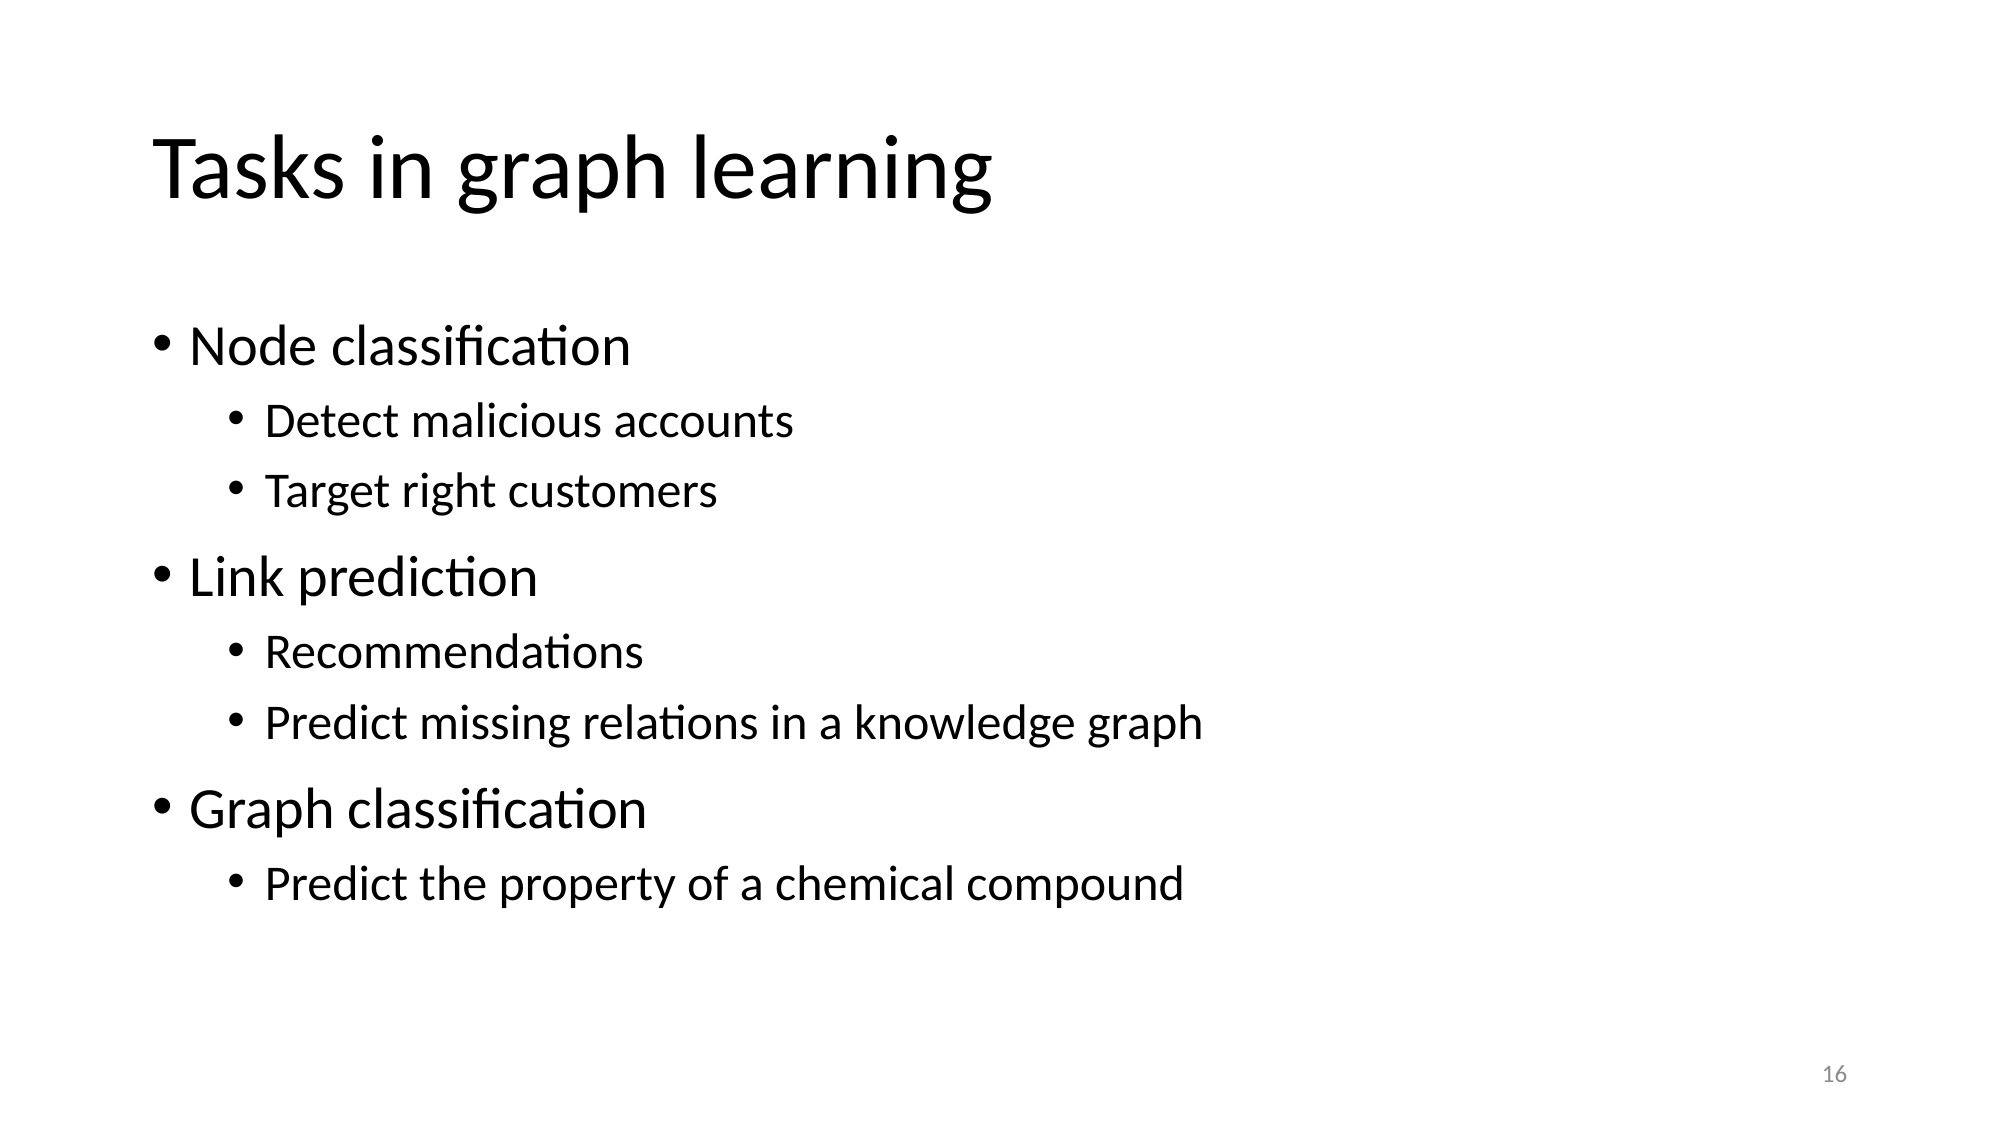

# Tasks in graph learning
Node classification
Detect malicious accounts
Target right customers
Link prediction
Recommendations
Predict missing relations in a knowledge graph
Graph classification
Predict the property of a chemical compound
16